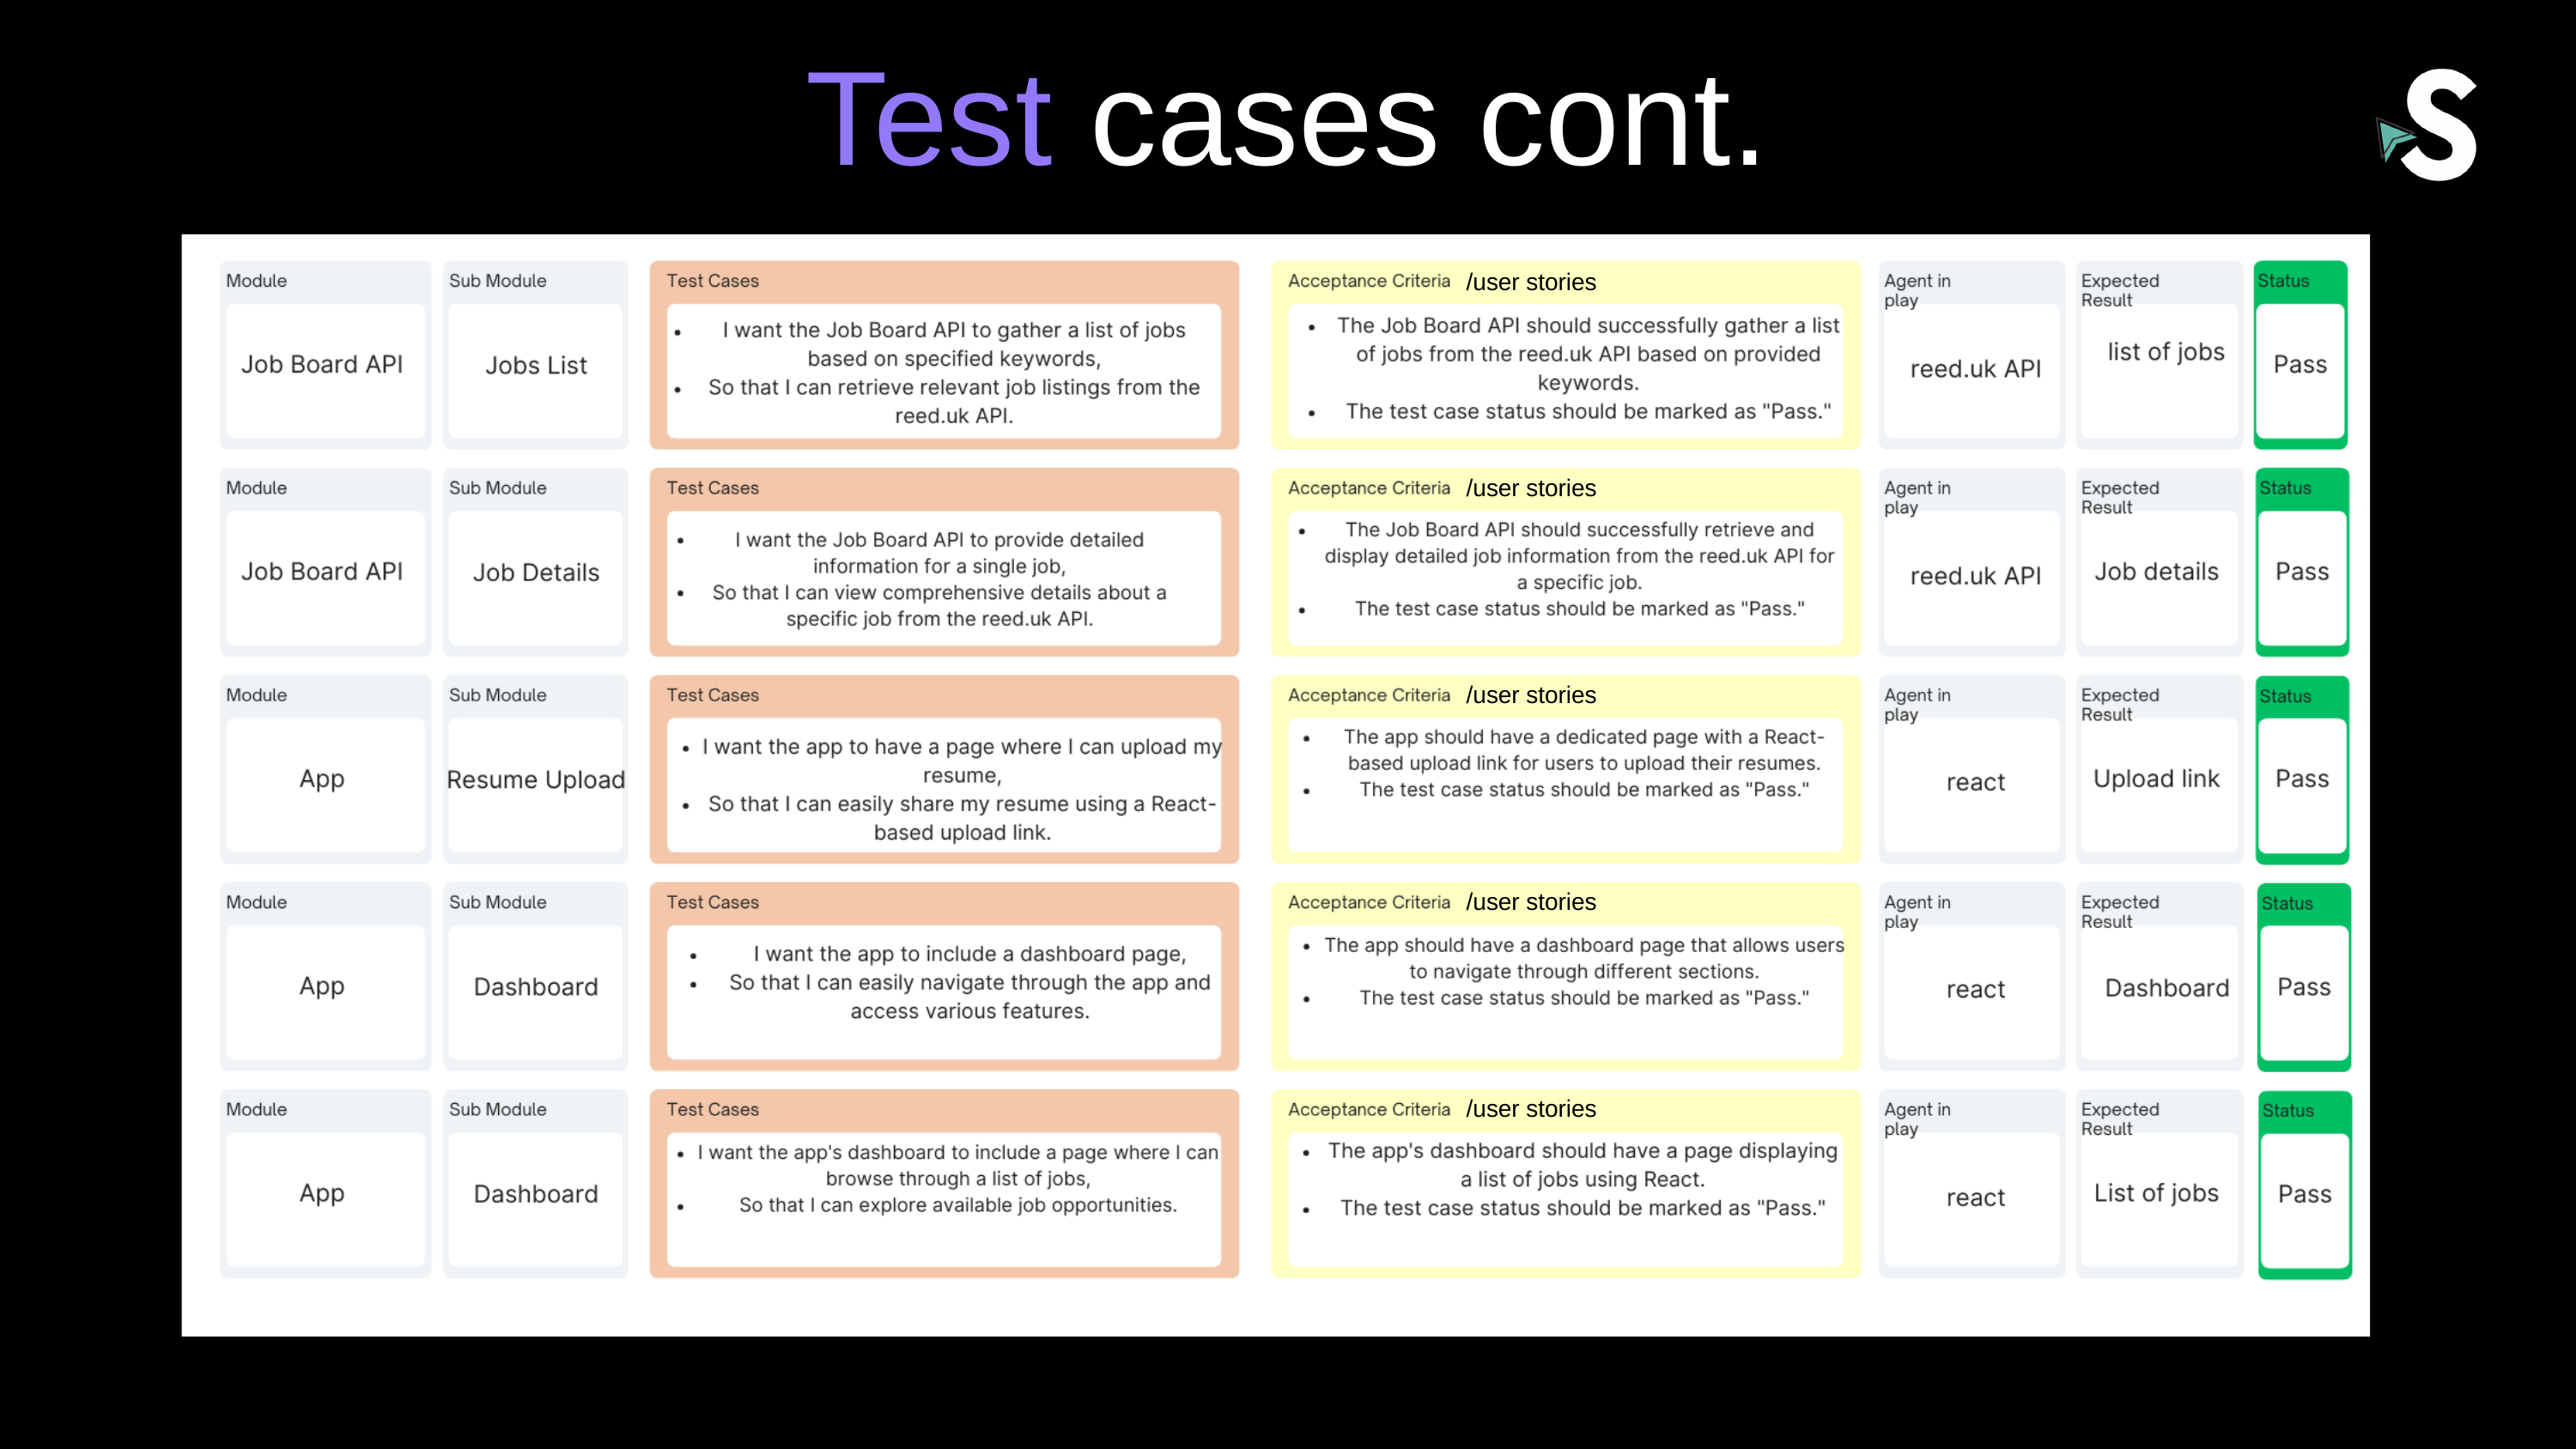

Test cases cont.

/user stories
/user stories
/user stories
/user stories
/user stories